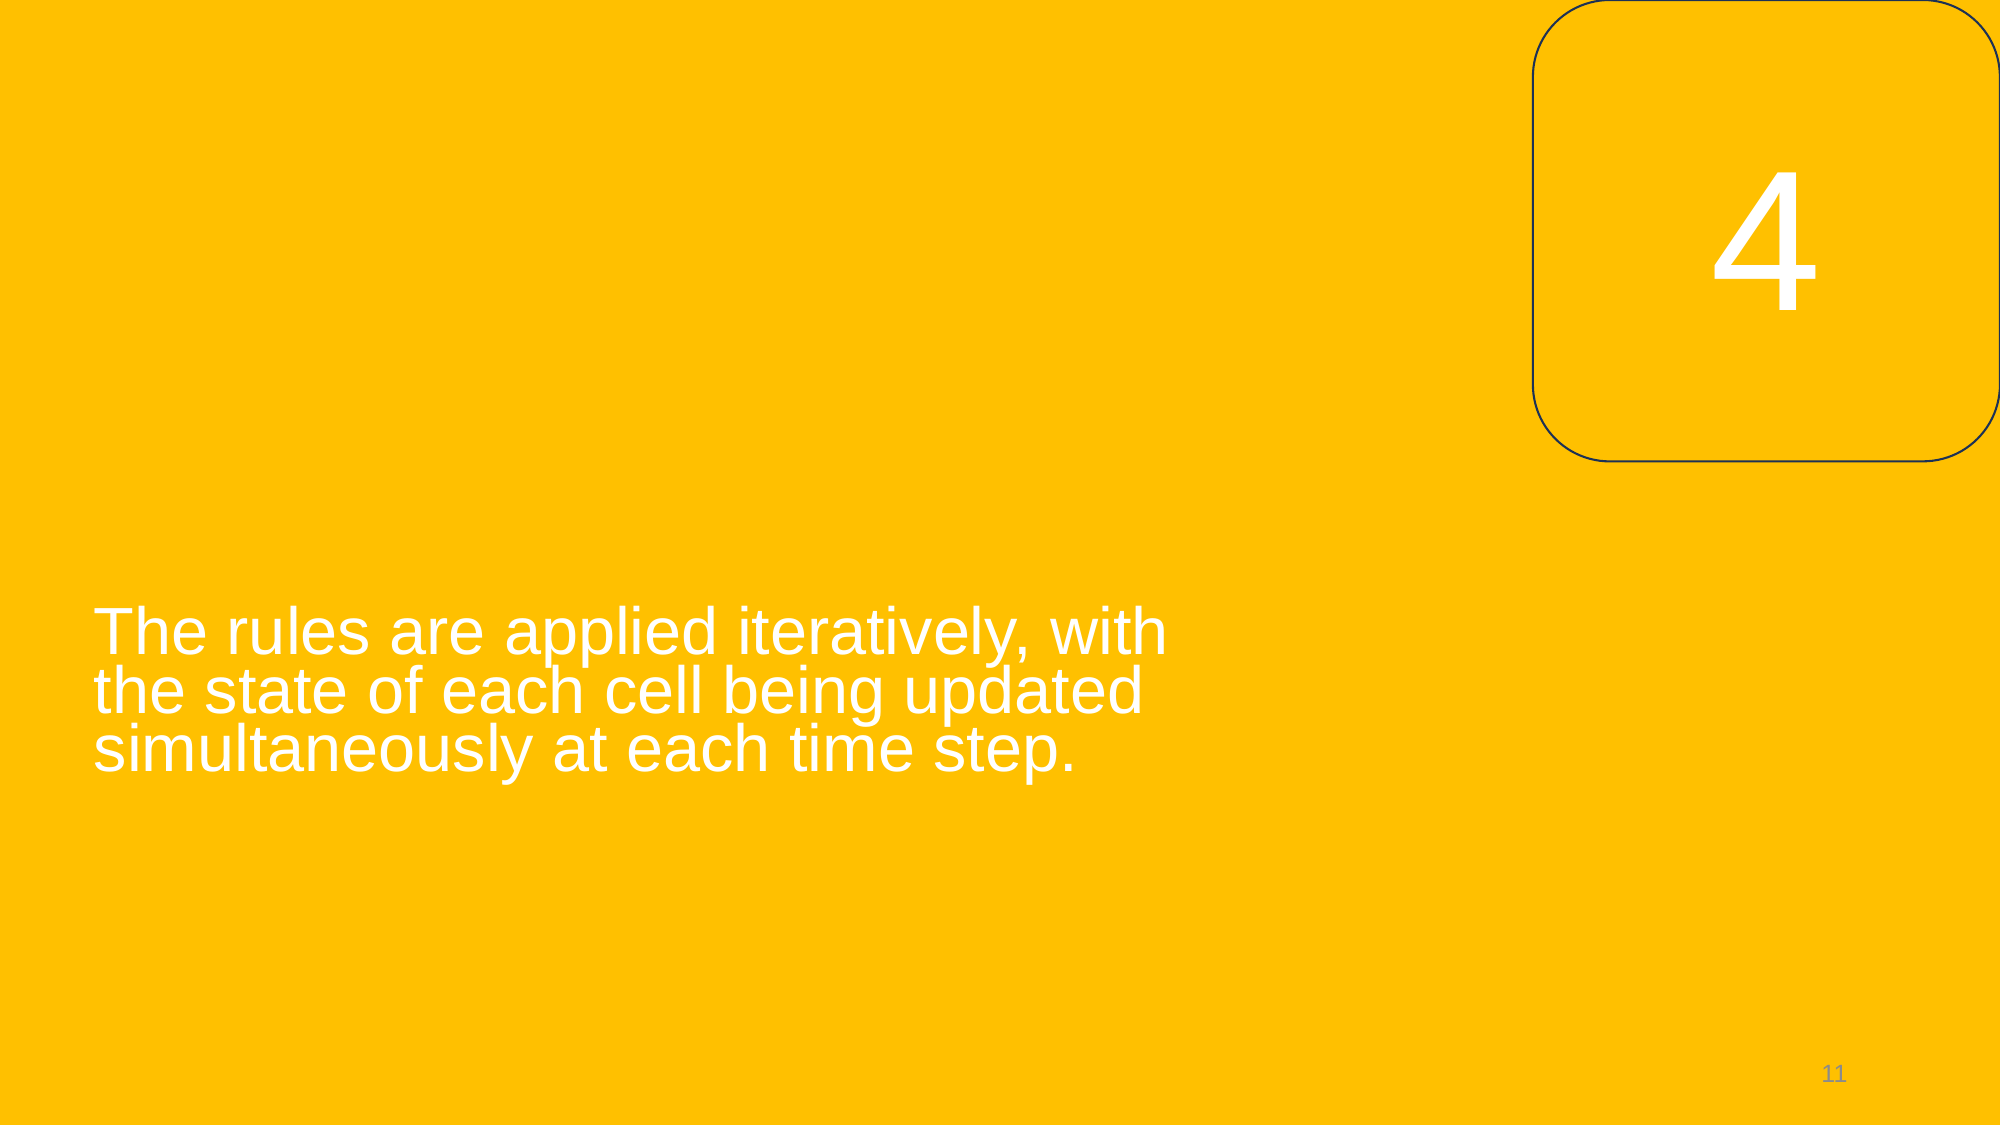

4
Iterative Process
The rules are applied iteratively, with the state of each cell being updated simultaneously at each time step.
11